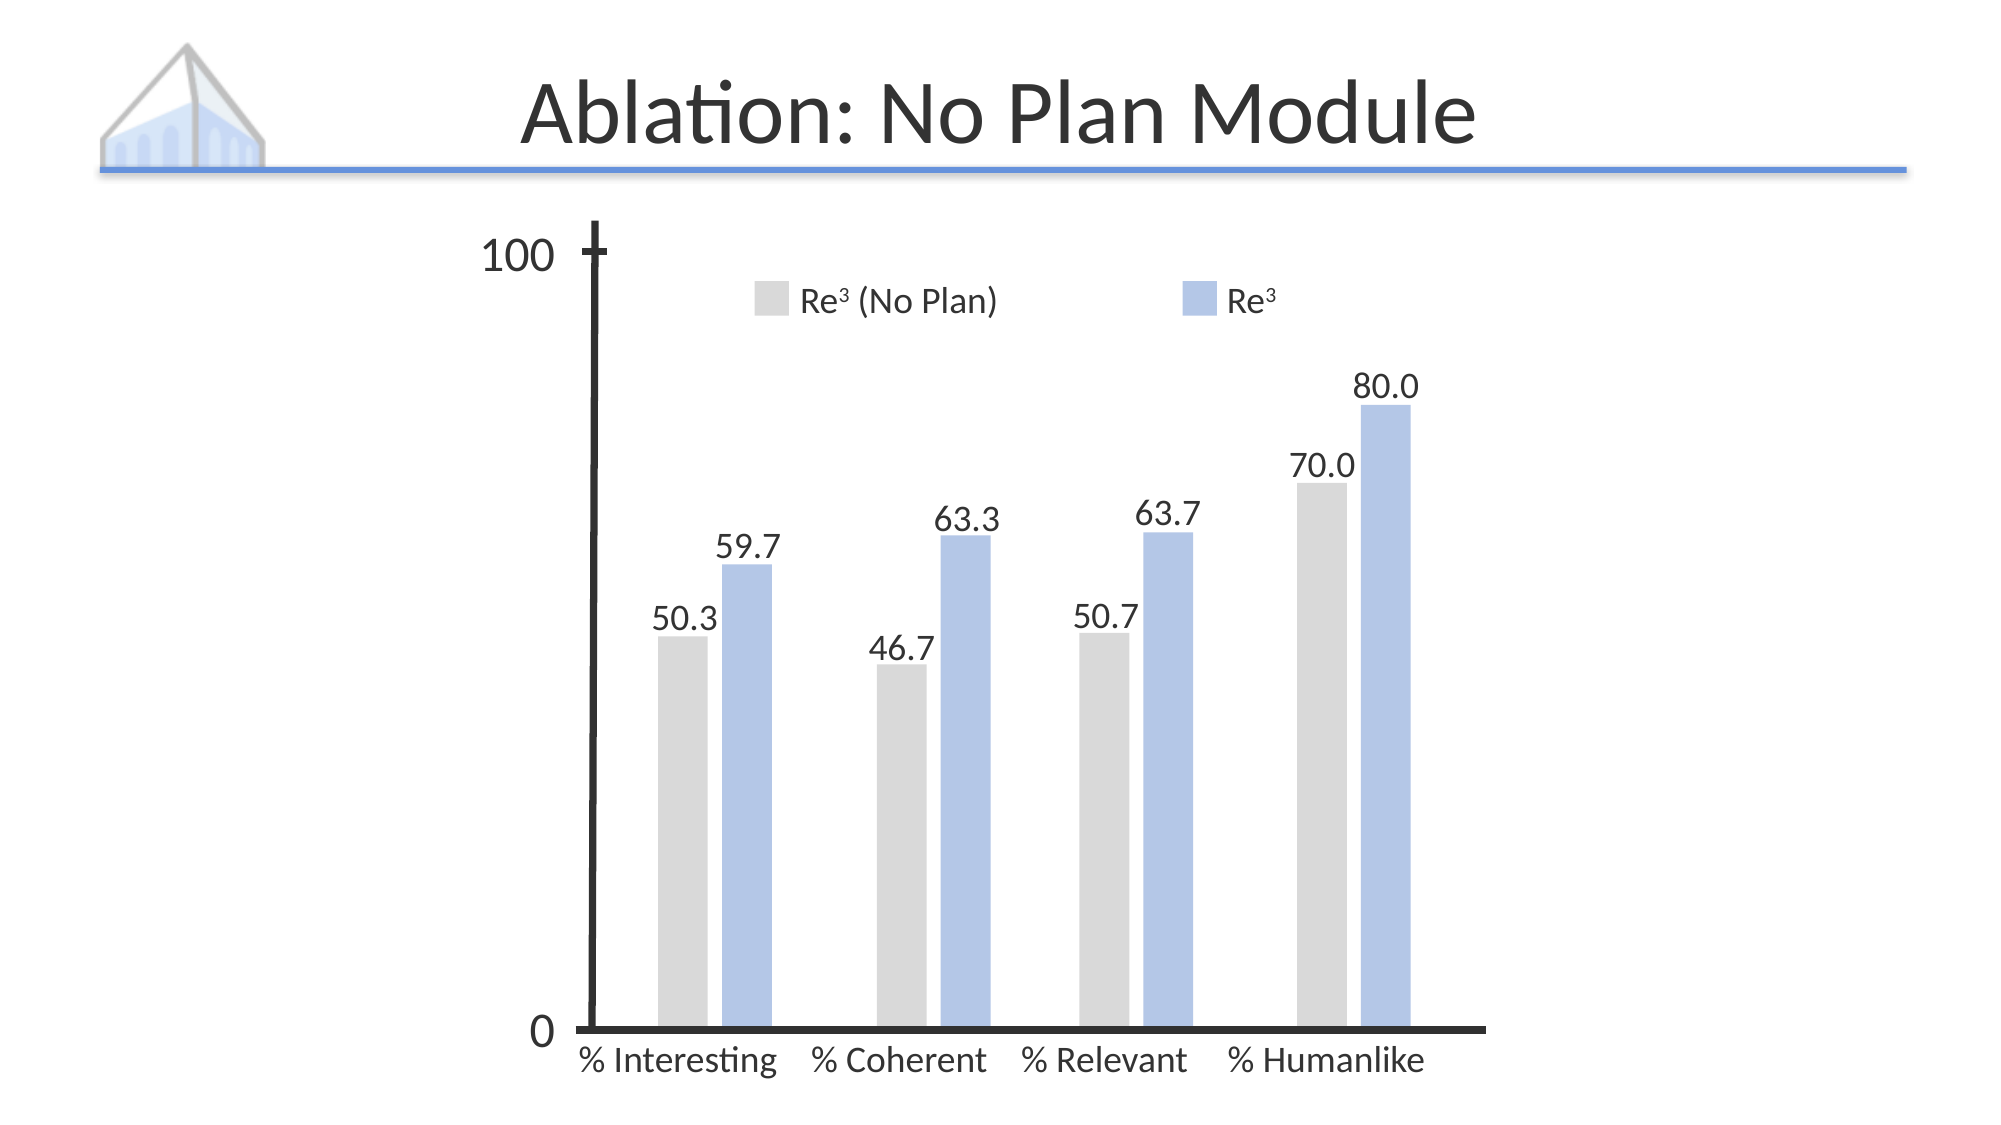

# Ablation: No Plan Module
100
Re3 (No Plan)
Re3

80.0
70.0
63.7
63.3
59.7
50.7
50.3
46.7

0
% Humanlike
% Interesting
% Coherent
% Relevant